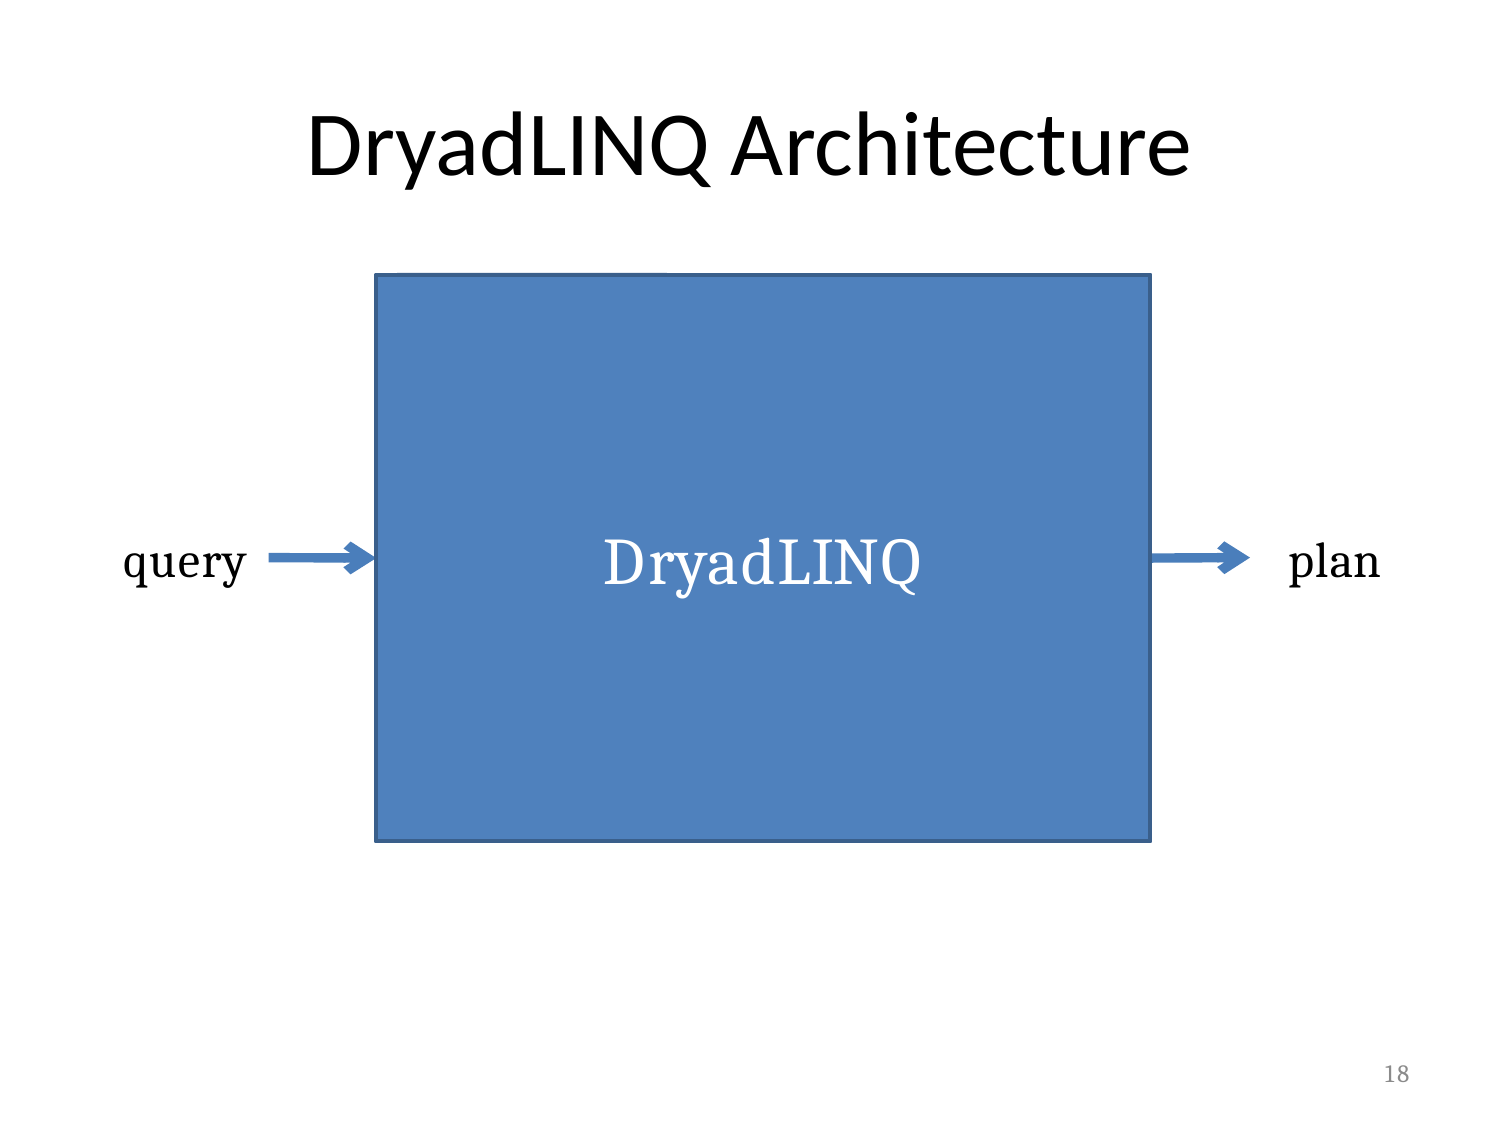

# DryadLINQ Architecture
DryadLINQ
Cluster

ParallelApply
LINQ-to-Objects
Nectar
query
plan
LINQ-to-SQL
PLINQ
Stena
18